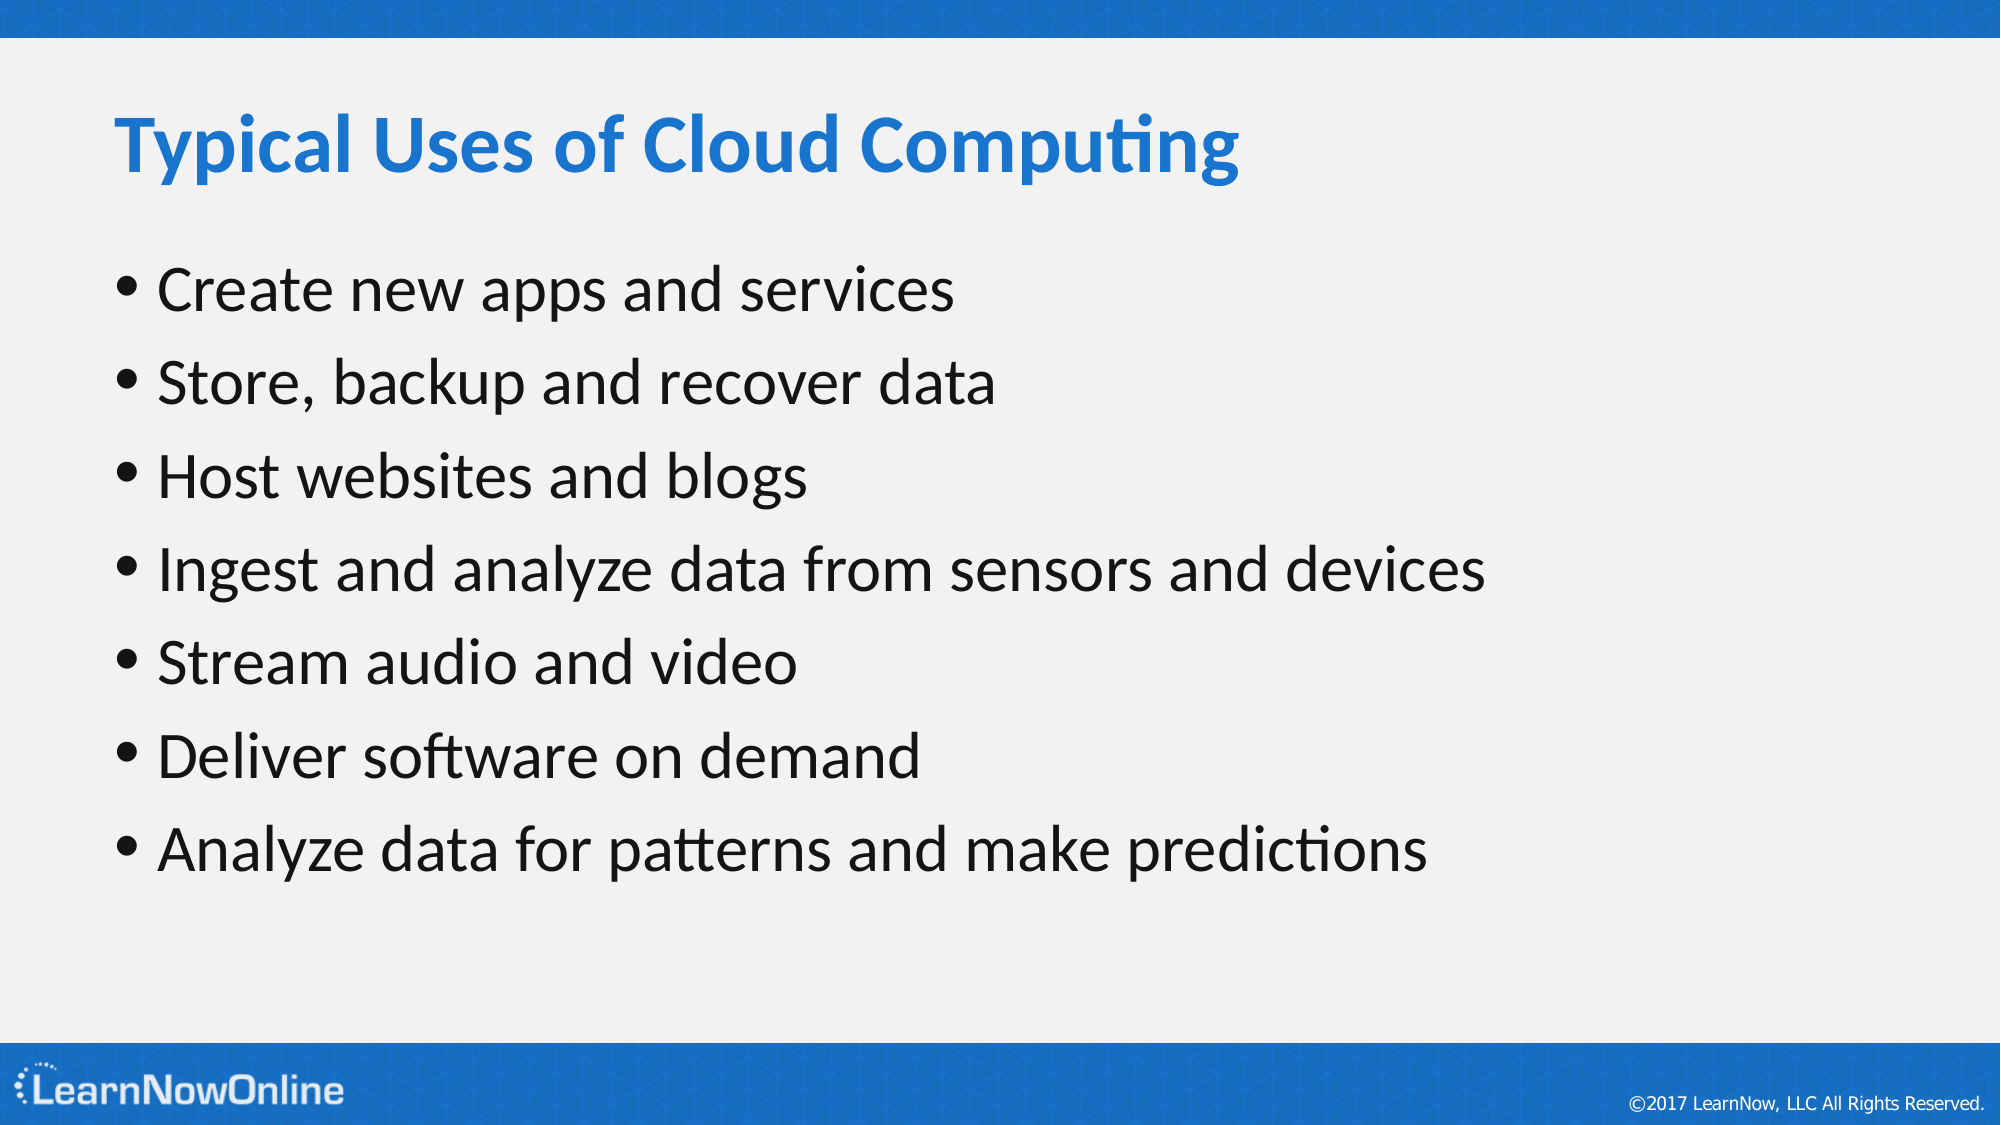

# Typical Uses of Cloud Computing
Create new apps and services
Store, backup and recover data
Host websites and blogs
Ingest and analyze data from sensors and devices
Stream audio and video
Deliver software on demand
Analyze data for patterns and make predictions